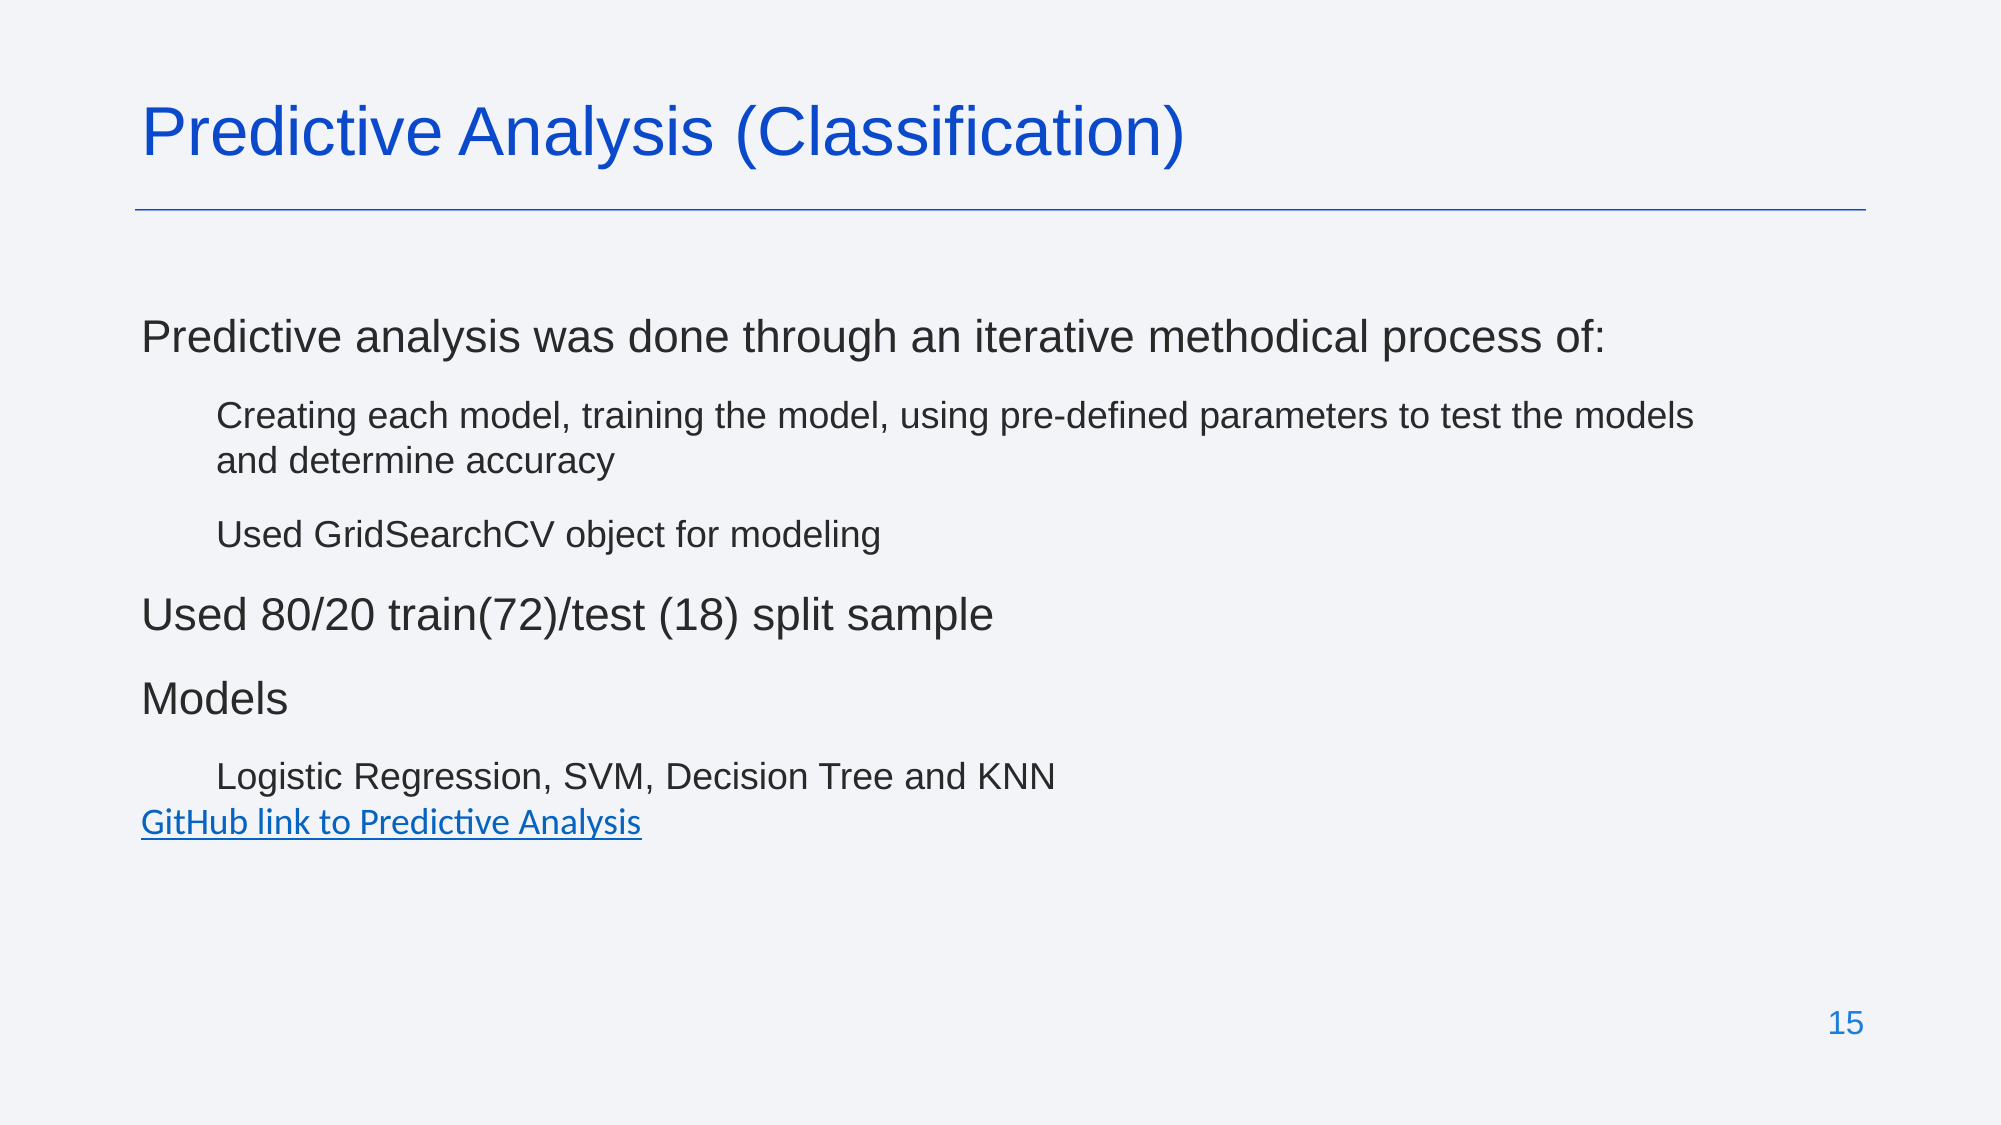

Predictive Analysis (Classification)
Predictive analysis was done through an iterative methodical process of:
Creating each model, training the model, using pre-defined parameters to test the models and determine accuracy
Used GridSearchCV object for modeling
Used 80/20 train(72)/test (18) split sample
Models
Logistic Regression, SVM, Decision Tree and KNN
GitHub link to Predictive Analysis
15